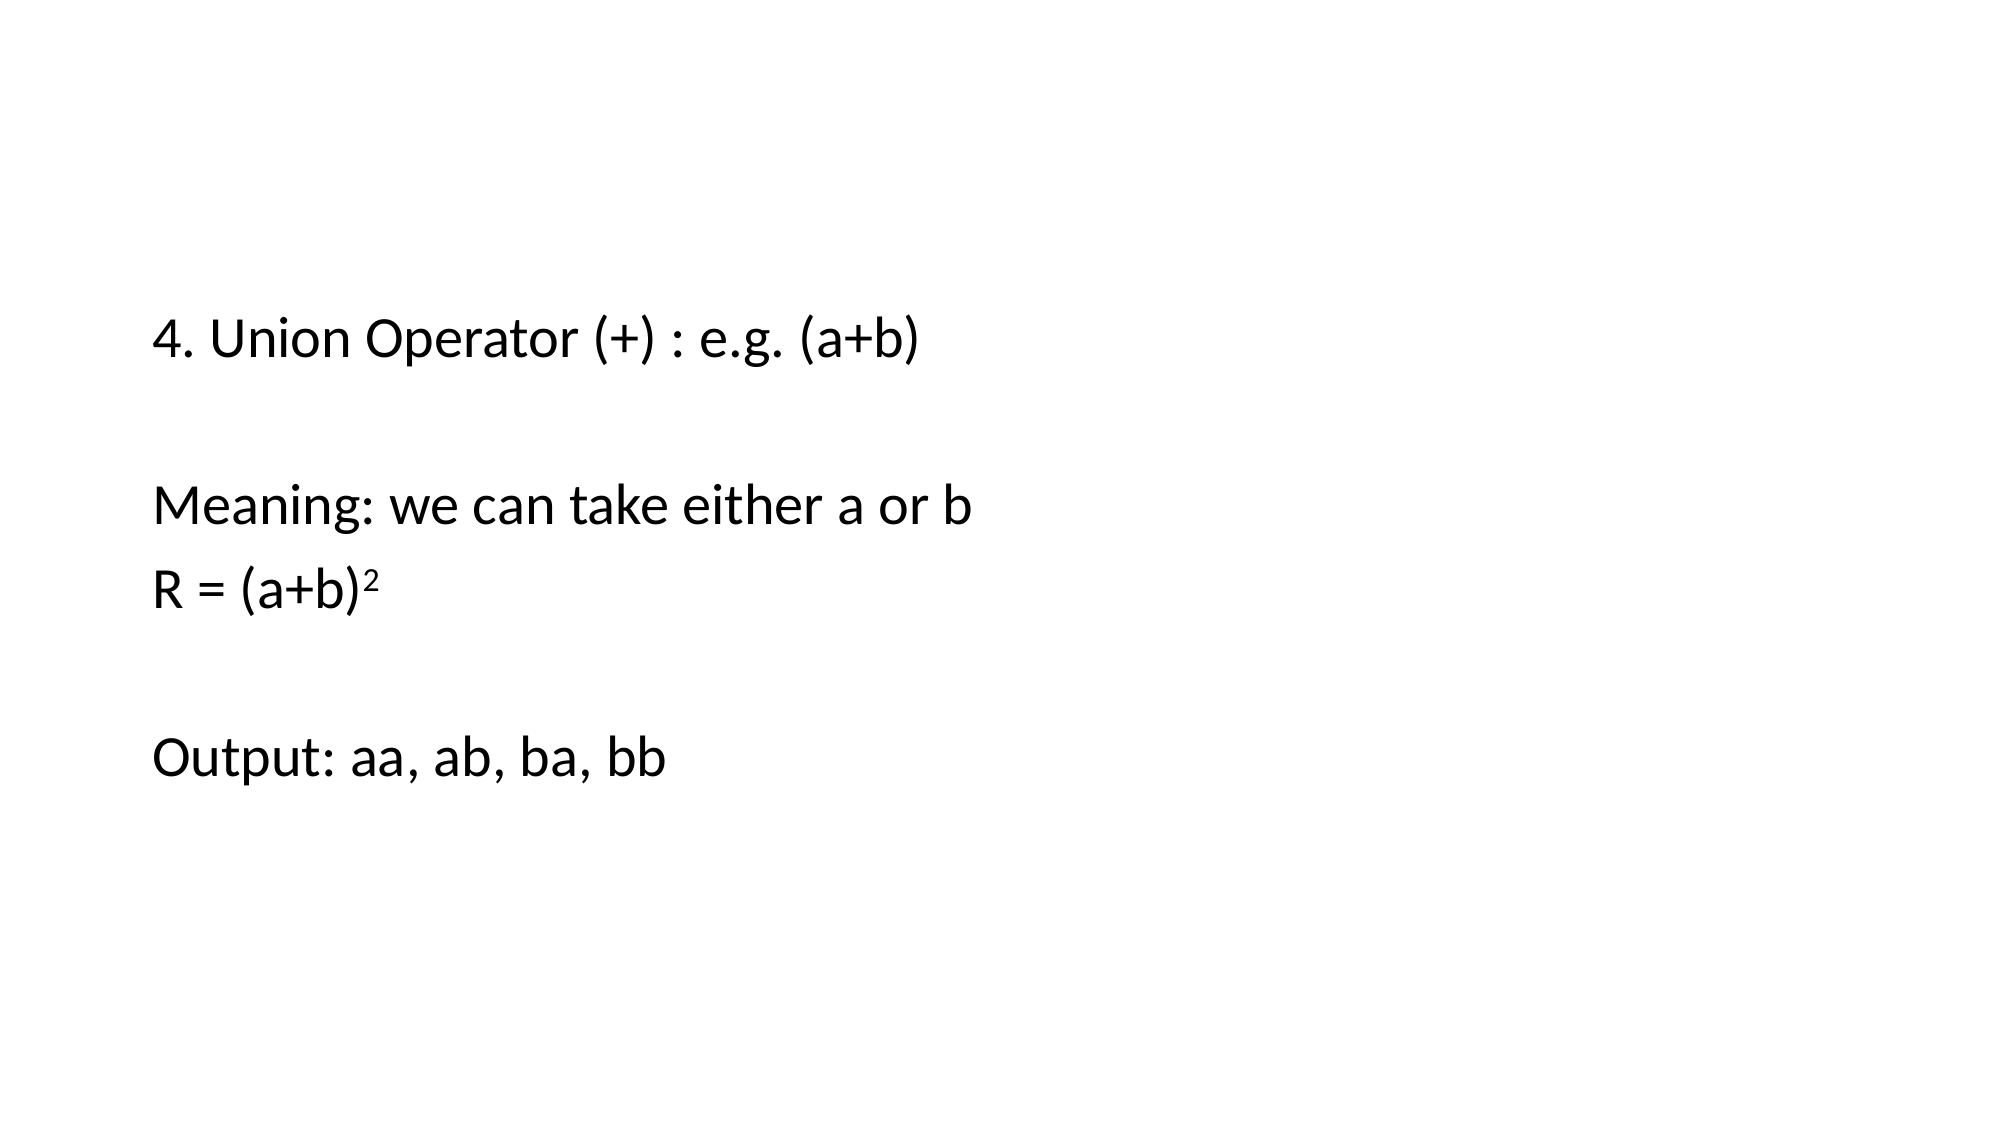

#
4. Union Operator (+) : e.g. (a+b)

Meaning: we can take either a or b
R = (a+b)2

Output: aa, ab, ba, bb